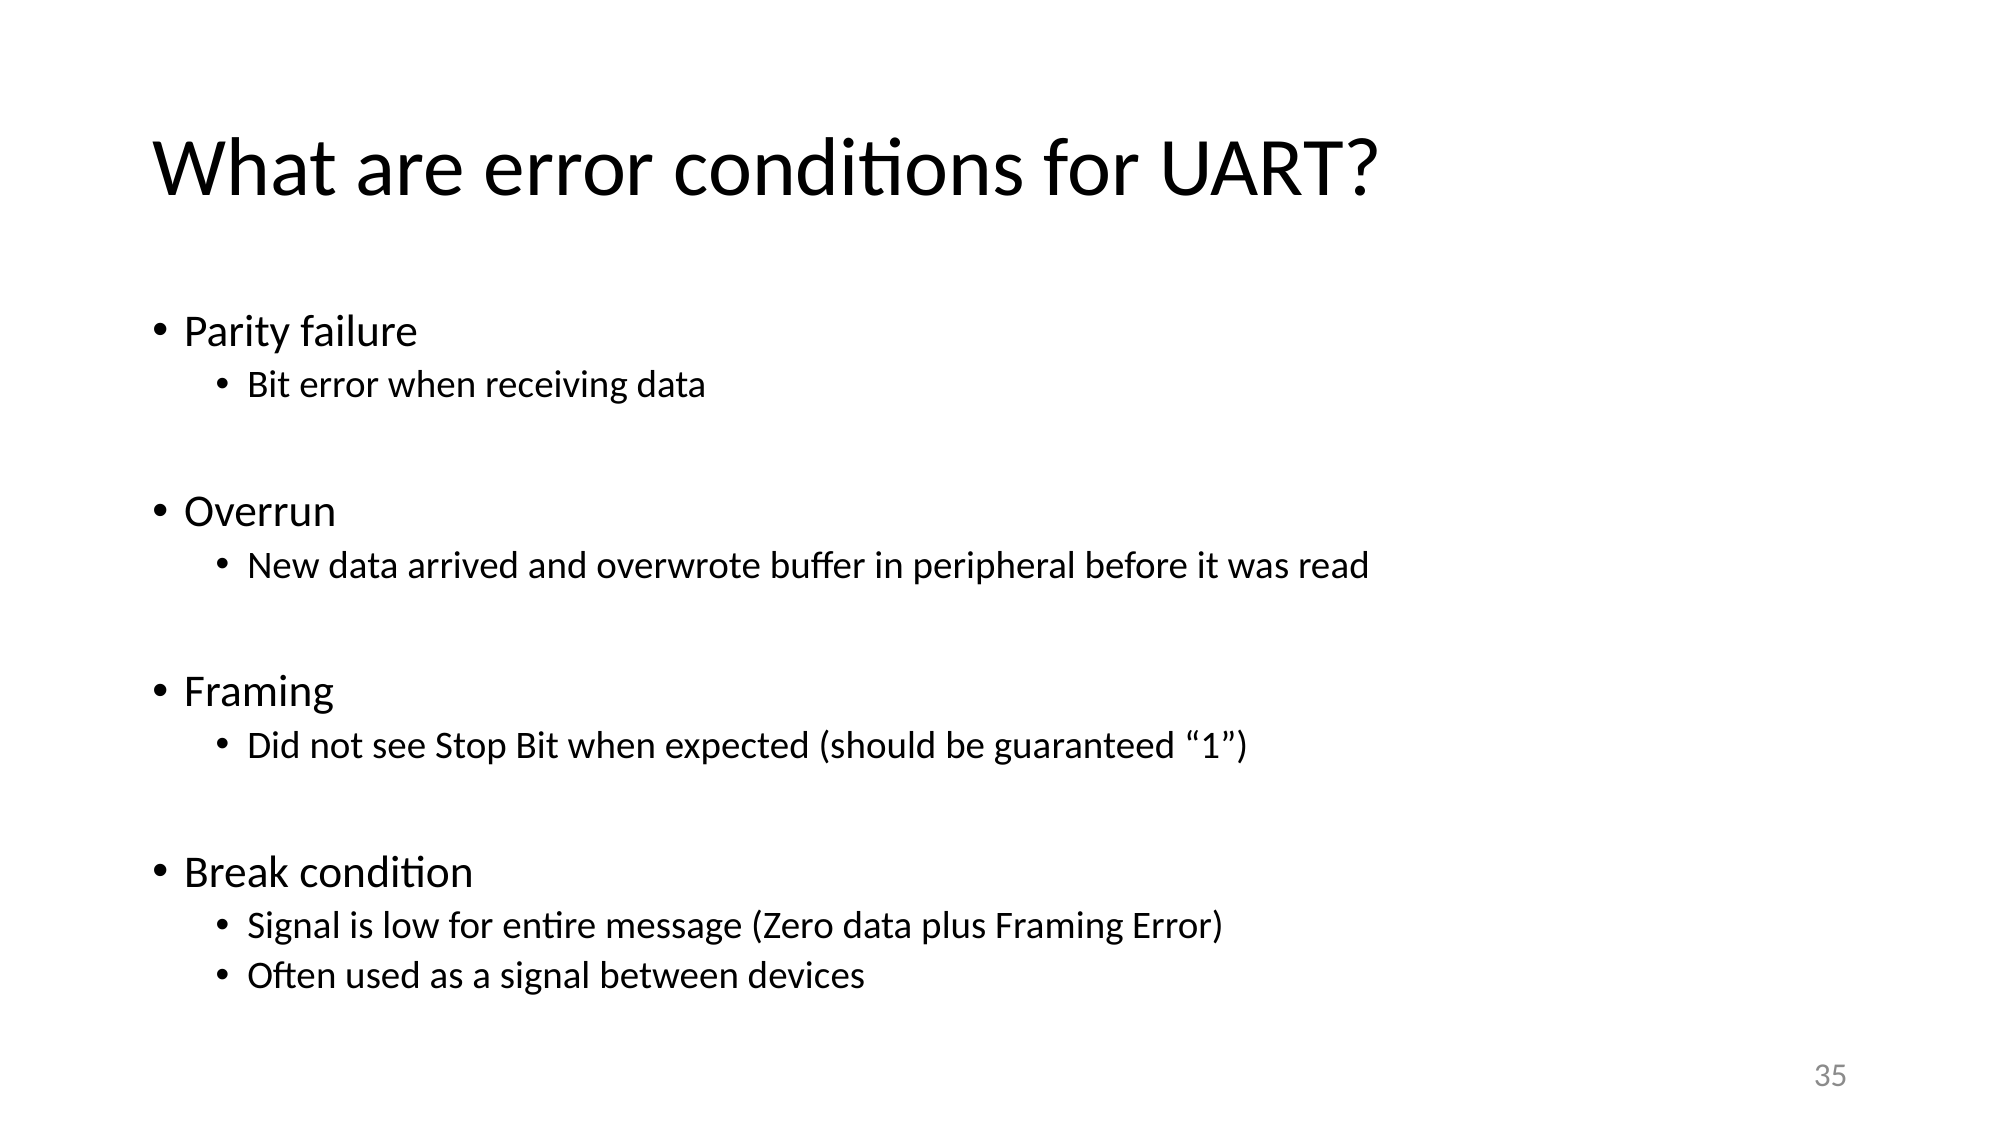

# What are error conditions for UART?
Parity failure
Bit error when receiving data

Overrun
New data arrived and overwrote buffer in peripheral before it was read

Framing
Did not see Stop Bit when expected (should be guaranteed “1”)

Break condition
Signal is low for entire message (Zero data plus Framing Error)
Often used as a signal between devices
35